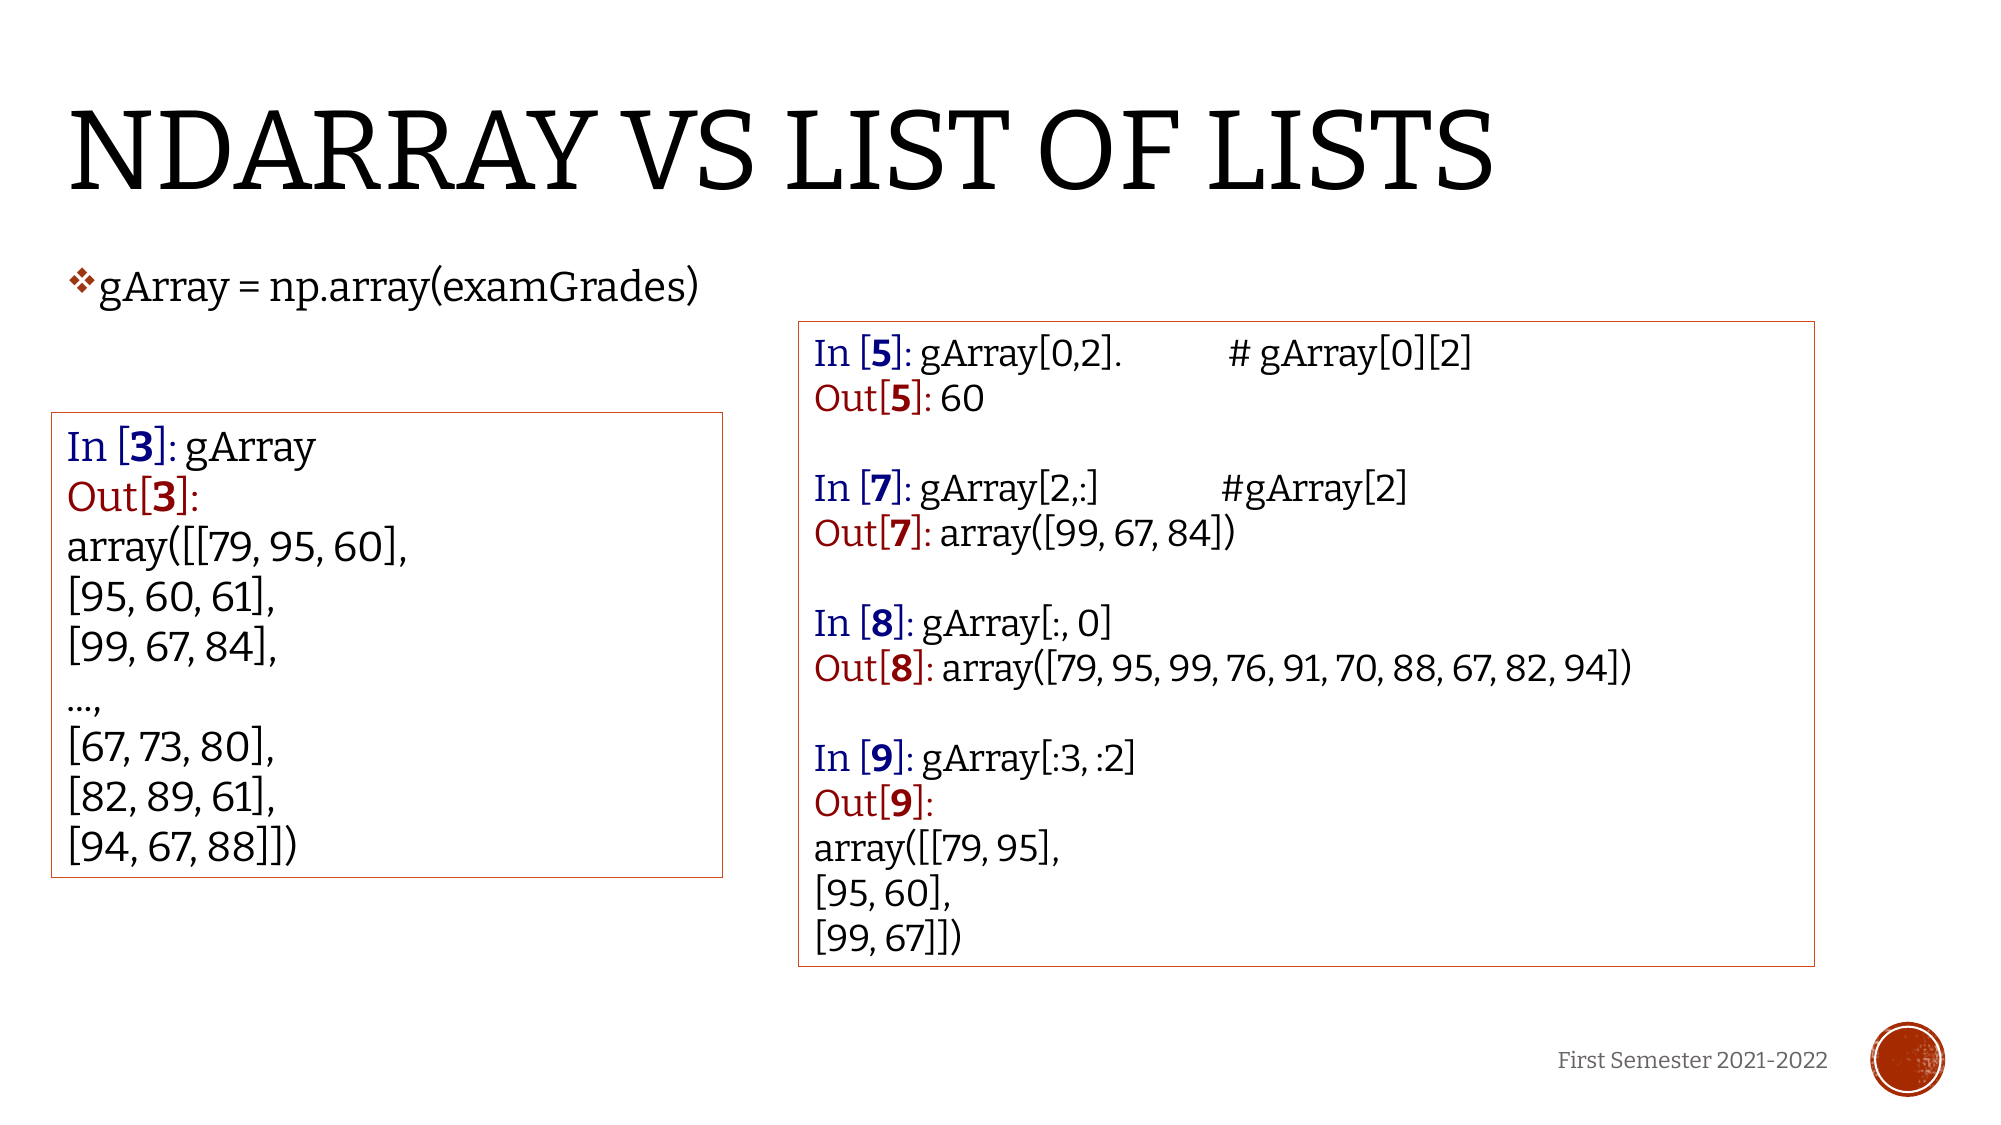

# ndarray vs list of lists
gArray = np.array(examGrades)
In [5]: gArray[0,2].              # gArray[0][2]
Out[5]: 60

In [7]: gArray[2,:]                #gArray[2]
Out[7]: array([99, 67, 84])

In [8]: gArray[:, 0]
Out[8]: array([79, 95, 99, 76, 91, 70, 88, 67, 82, 94])

In [9]: gArray[:3, :2]
Out[9]:
array([[79, 95],
[95, 60],
[99, 67]])
In [3]: gArray
Out[3]:
array([[79, 95, 60],
[95, 60, 61],
[99, 67, 84],
...,
[67, 73, 80],
[82, 89, 61],
[94, 67, 88]])
First Semester 2021-2022